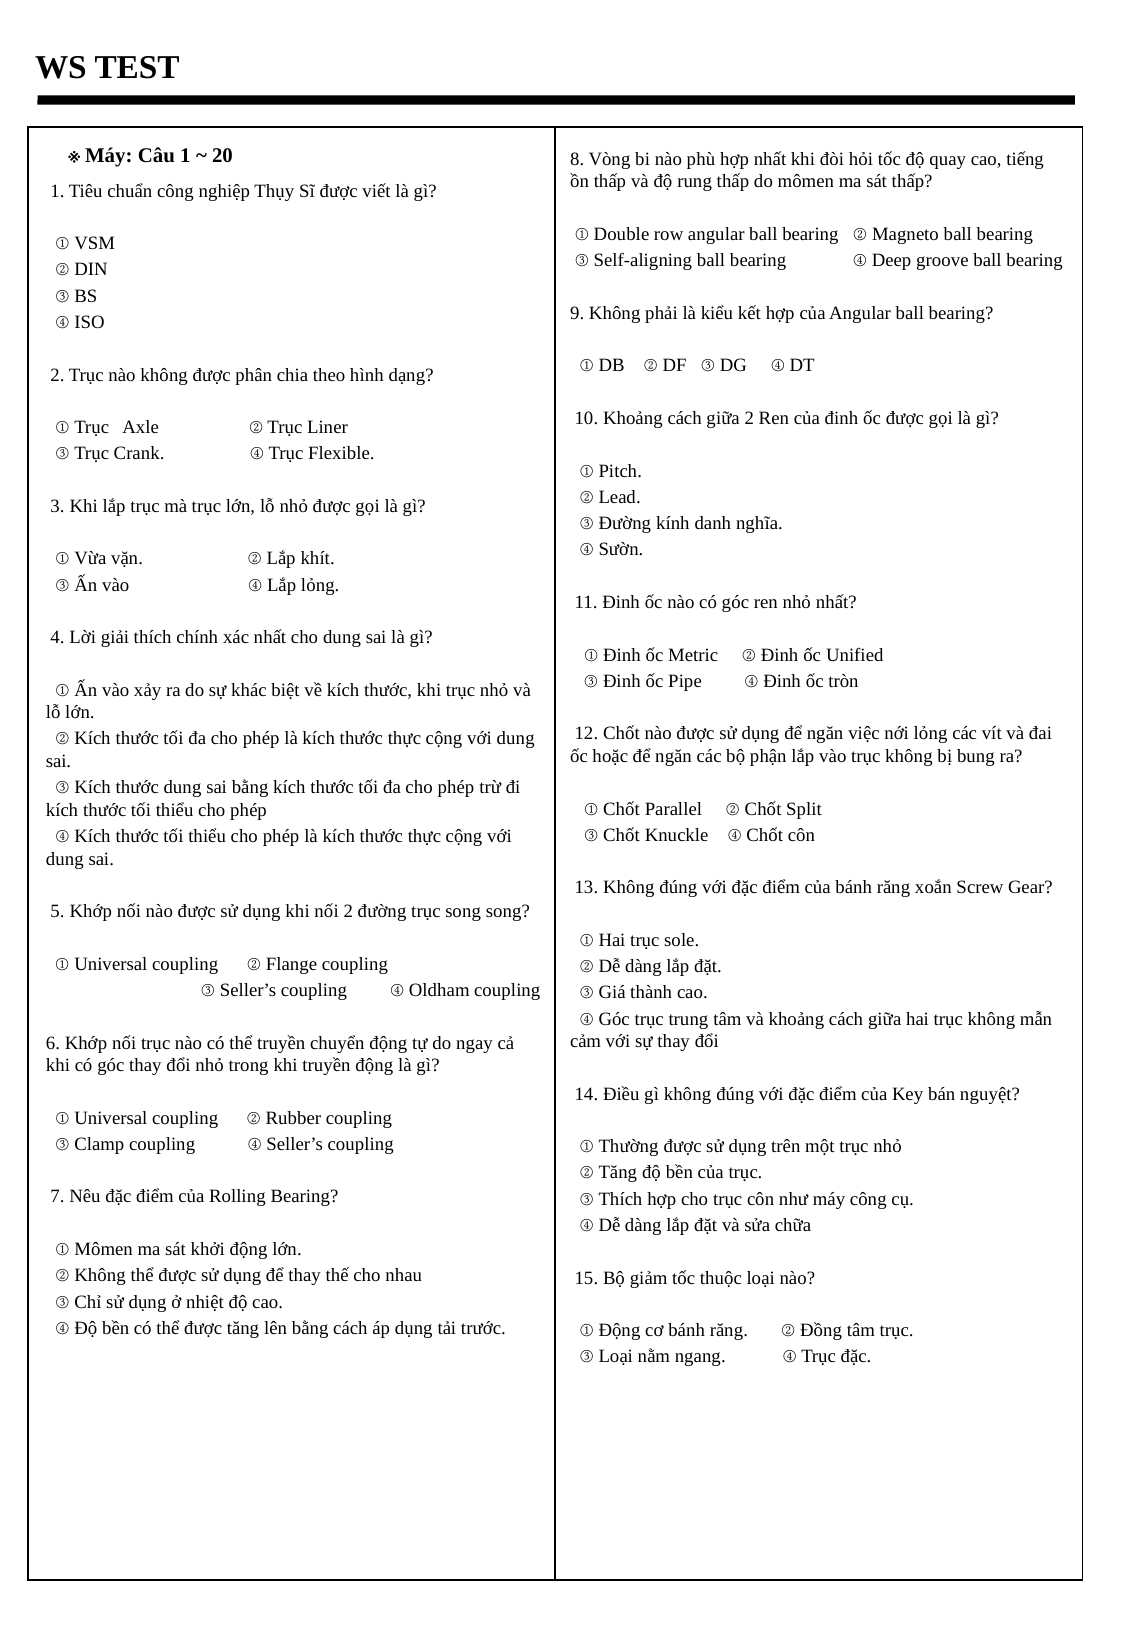

WS TEST

※ Máy: Câu 1 ~ 20
8. Vòng bi nào phù hợp nhất khi đòi hỏi tốc độ quay cao, tiếng ồn thấp và độ rung thấp do mômen ma sát thấp?

 ① Double row angular ball bearing   ② Magneto ball bearing
 ③ Self-aligning ball bearing              ④ Deep groove ball bearing

9. Không phải là kiểu kết hợp của Angular ball bearing?

  ① DB    ② DF   ③ DG     ④ DT

 10. Khoảng cách giữa 2 Ren của đinh ốc được gọi là gì?

  ① Pitch.
  ② Lead.
  ③ Đường kính danh nghĩa.
  ④ Sườn.

 11. Đinh ốc nào có góc ren nhỏ nhất?

   ① Đinh ốc Metric     ② Đinh ốc Unified
   ③ Đinh ốc Pipe         ④ Đinh ốc tròn

 12. Chốt nào được sử dụng để ngăn việc nới lỏng các vít và đai ốc hoặc để ngăn các bộ phận lắp vào trục không bị bung ra?

   ① Chốt Parallel     ② Chốt Split
   ③ Chốt Knuckle    ④ Chốt côn

 13. Không đúng với đặc điểm của bánh răng xoắn Screw Gear?

  ① Hai trục sole.
  ② Dễ dàng lắp đặt.
  ③ Giá thành cao.
  ④ Góc trục trung tâm và khoảng cách giữa hai trục không mẫn cảm với sự thay đổi

 14. Điều gì không đúng với đặc điểm của Key bán nguyệt?

  ① Thường được sử dụng trên một trục nhỏ
  ② Tăng độ bền của trục.
  ③ Thích hợp cho trục côn như máy công cụ.
  ④ Dễ dàng lắp đặt và sửa chữa

 15. Bộ giảm tốc thuộc loại nào?

  ① Động cơ bánh răng.       ② Đồng tâm trục.
  ③ Loại nằm ngang.            ④ Trục đặc.
 1. Tiêu chuẩn công nghiệp Thụy Sĩ được viết là gì?

  ① VSM
  ② DIN
  ③ BS
  ④ ISO

 2. Trục nào không được phân chia theo hình dạng?

  ① Trục   Axle                   ② Trục Liner
  ③ Trục Crank.                  ④ Trục Flexible.

 3. Khi lắp trục mà trục lớn, lỗ nhỏ được gọi là gì?

  ① Vừa vặn.                      ② Lắp khít.
  ③ Ấn vào                         ④ Lắp lỏng.

 4. Lời giải thích chính xác nhất cho dung sai là gì?

  ① Ấn vào xảy ra do sự khác biệt về kích thước, khi trục nhỏ và lỗ lớn.
  ② Kích thước tối đa cho phép là kích thước thực cộng với dung sai.
  ③ Kích thước dung sai bằng kích thước tối đa cho phép trừ đi kích thước tối thiểu cho phép
  ④ Kích thước tối thiểu cho phép là kích thước thực cộng với    dung sai.

 5. Khớp nối nào được sử dụng khi nối 2 đường trục song song?

  ① Universal coupling      ② Flange coupling
  ③ Seller’s coupling         ④ Oldham coupling

6. Khớp nối trục nào có thể truyền chuyển động tự do ngay cả khi có góc thay đổi nhỏ trong khi truyền động là gì?

  ① Universal coupling      ② Rubber coupling
  ③ Clamp coupling           ④ Seller’s coupling

 7. Nêu đặc điểm của Rolling Bearing?

  ① Mômen ma sát khởi động lớn.
  ② Không thể được sử dụng để thay thế cho nhau
  ③ Chỉ sử dụng ở nhiệt độ cao.
  ④ Độ bền có thể được tăng lên bằng cách áp dụng tải trước.